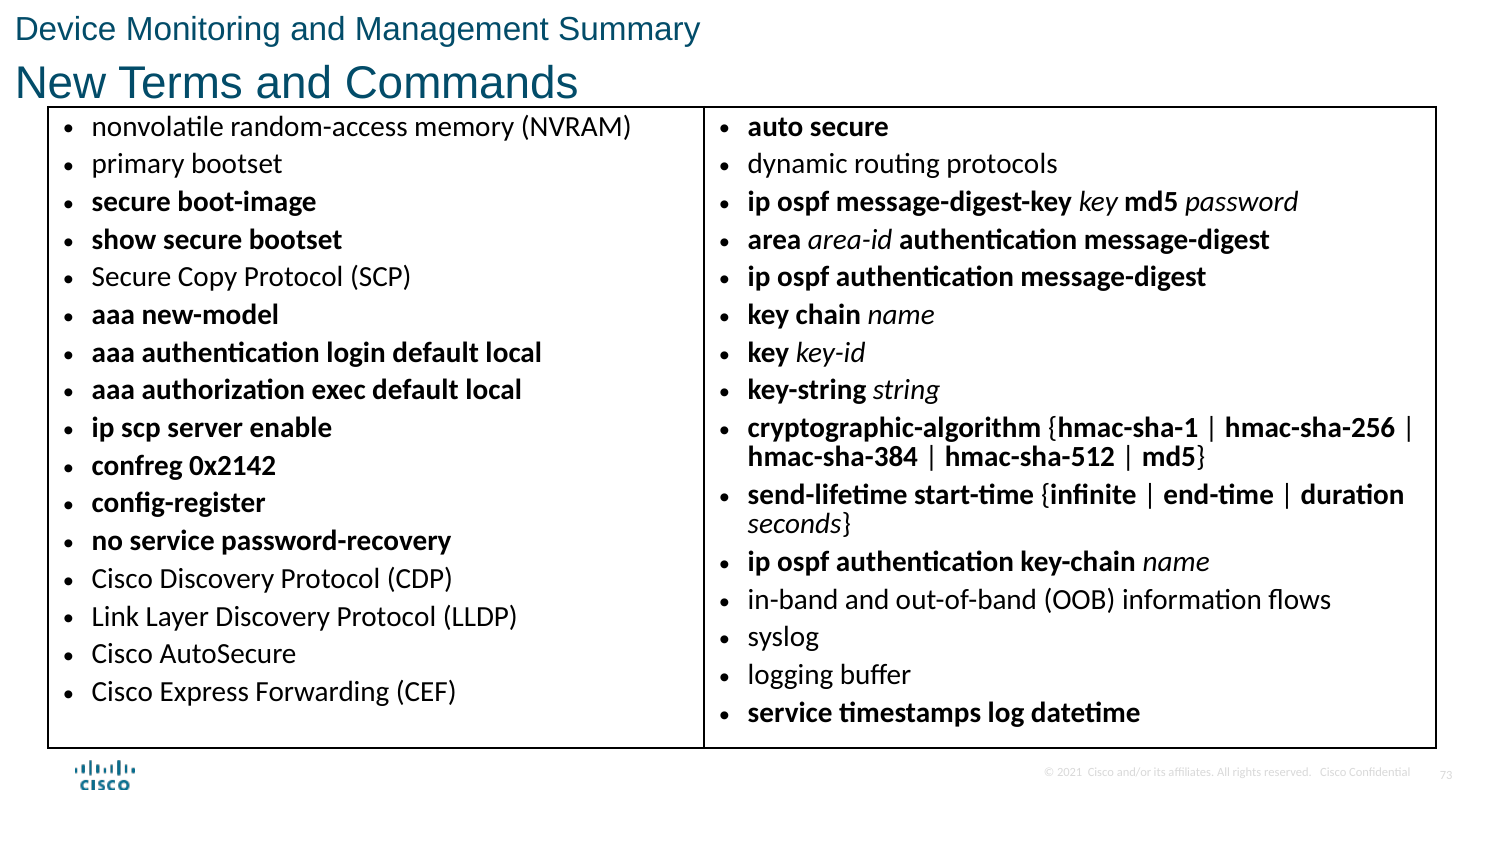

# Device Monitoring and Management Summary
New Terms and Commands
| nonvolatile random-access memory (NVRAM) primary bootset secure boot-image show secure bootset Secure Copy Protocol (SCP) aaa new-model aaa authentication login default local aaa authorization exec default local ip scp server enable confreg 0x2142 config-register no service password-recovery Cisco Discovery Protocol (CDP) Link Layer Discovery Protocol (LLDP) Cisco AutoSecure Cisco Express Forwarding (CEF) | auto secure dynamic routing protocols ip ospf message-digest-key key md5 password area area-id authentication message-digest ip ospf authentication message-digest key chain name key key-id key-string string cryptographic-algorithm {hmac-sha-1 | hmac-sha-256 | hmac-sha-384 | hmac-sha-512 | md5} send-lifetime start-time {infinite | end-time | duration seconds} ip ospf authentication key-chain name in-band and out-of-band (OOB) information flows syslog logging buffer service timestamps log datetime |
| --- | --- |
73